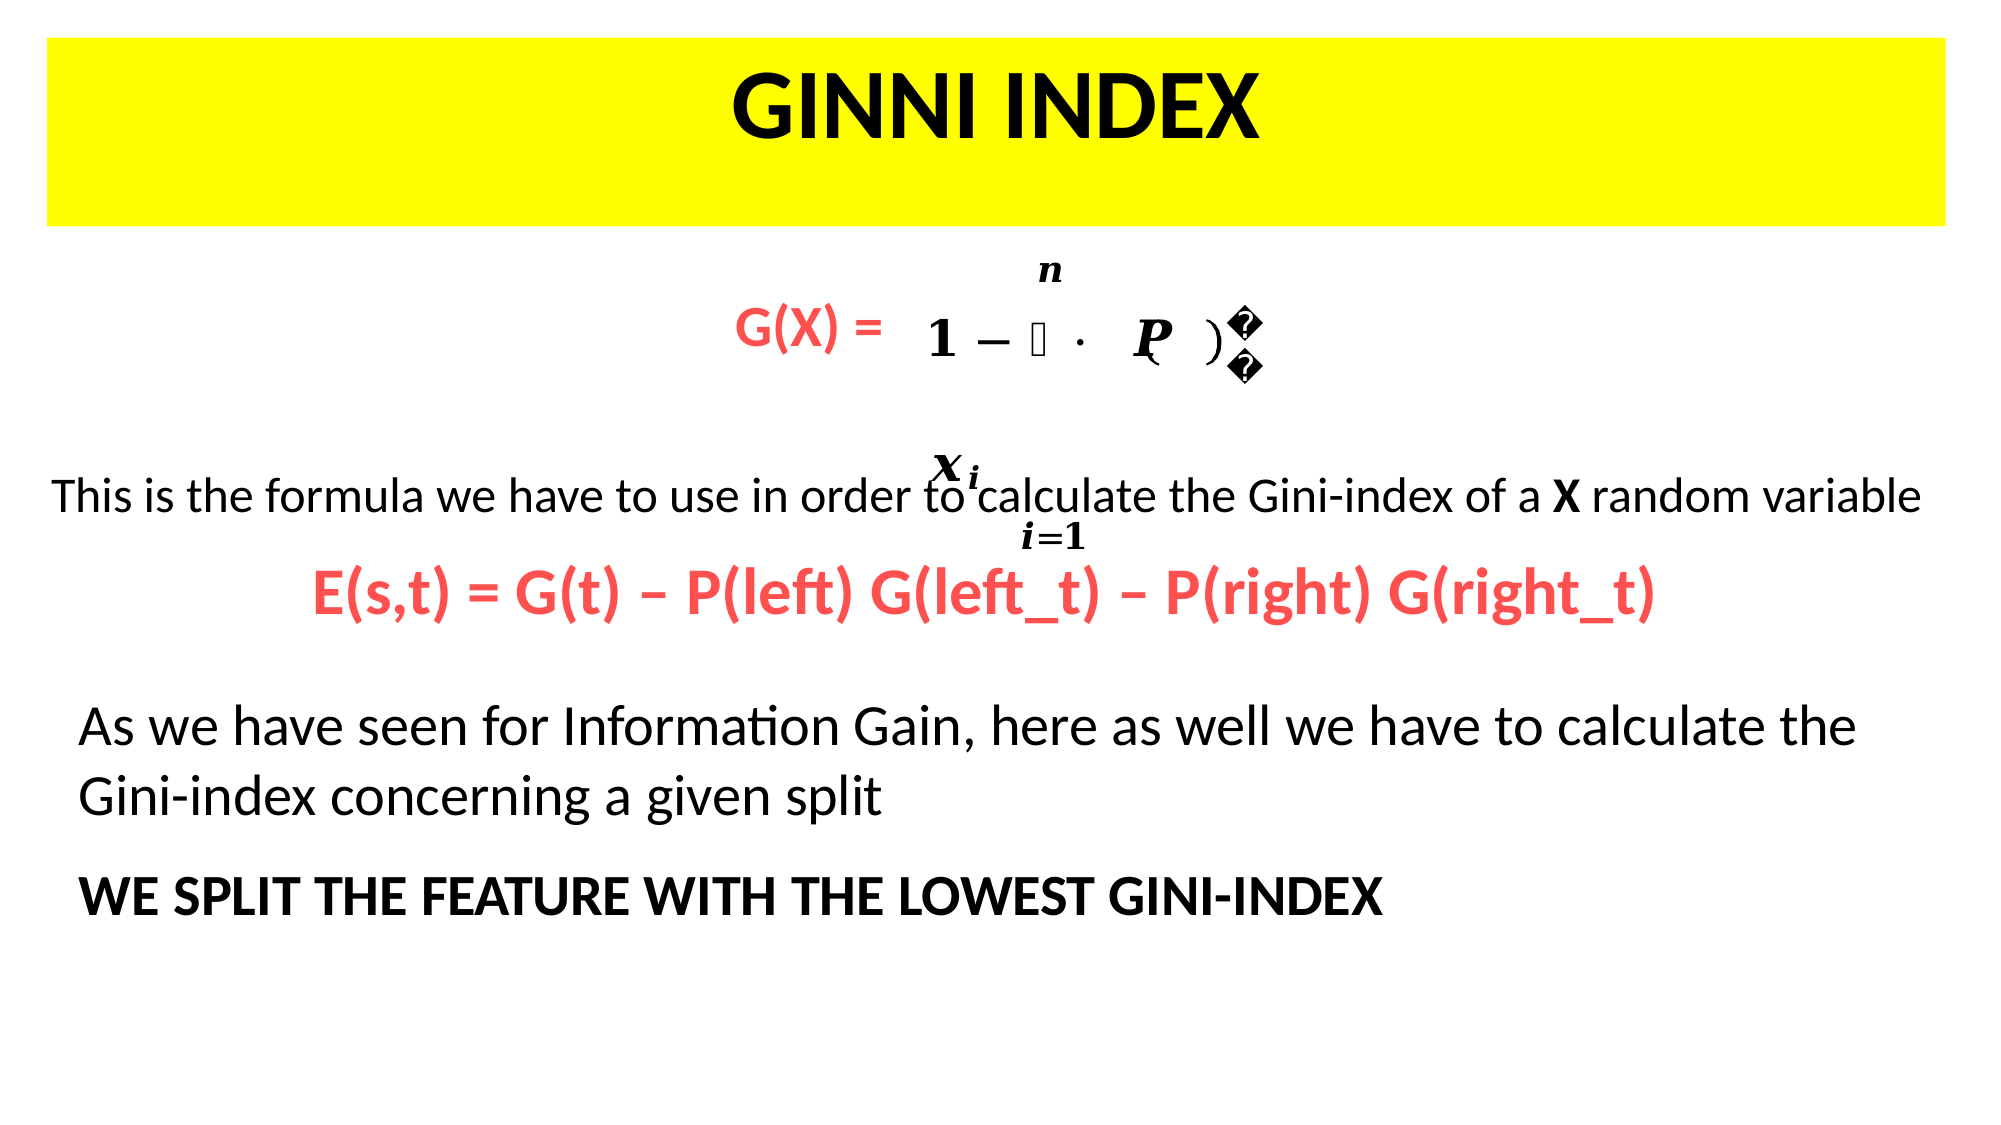

# GINNI INDEX
𝒏
𝟏 − ෍⋅ 𝑷	𝒙𝒊
𝒊=𝟏
G(X) =
𝟐

This is the formula we have to use in order to calculate the Gini-index of a X random variable
E(s,t) = G(t) – P(left) G(left_t) – P(right) G(right_t)
As we have seen for Information Gain, here as well we have to calculate the Gini-index concerning a given split
WE SPLIT THE FEATURE WITH THE LOWEST GINI-INDEX